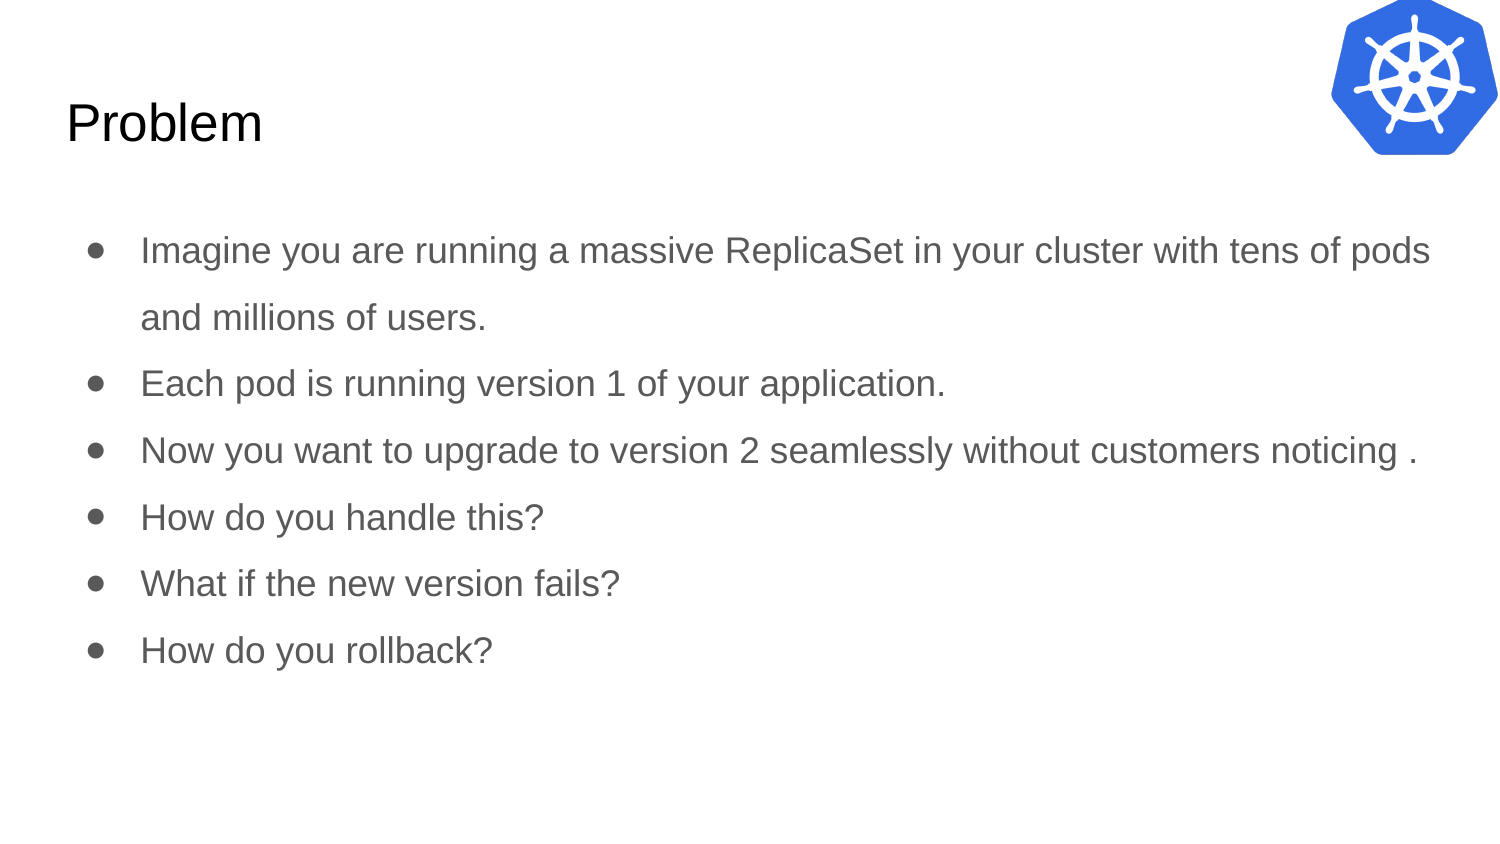

# Problem
Imagine you are running a massive ReplicaSet in your cluster with tens of pods and millions of users.
Each pod is running version 1 of your application.
Now you want to upgrade to version 2 seamlessly without customers noticing .
How do you handle this?
What if the new version fails?
How do you rollback?